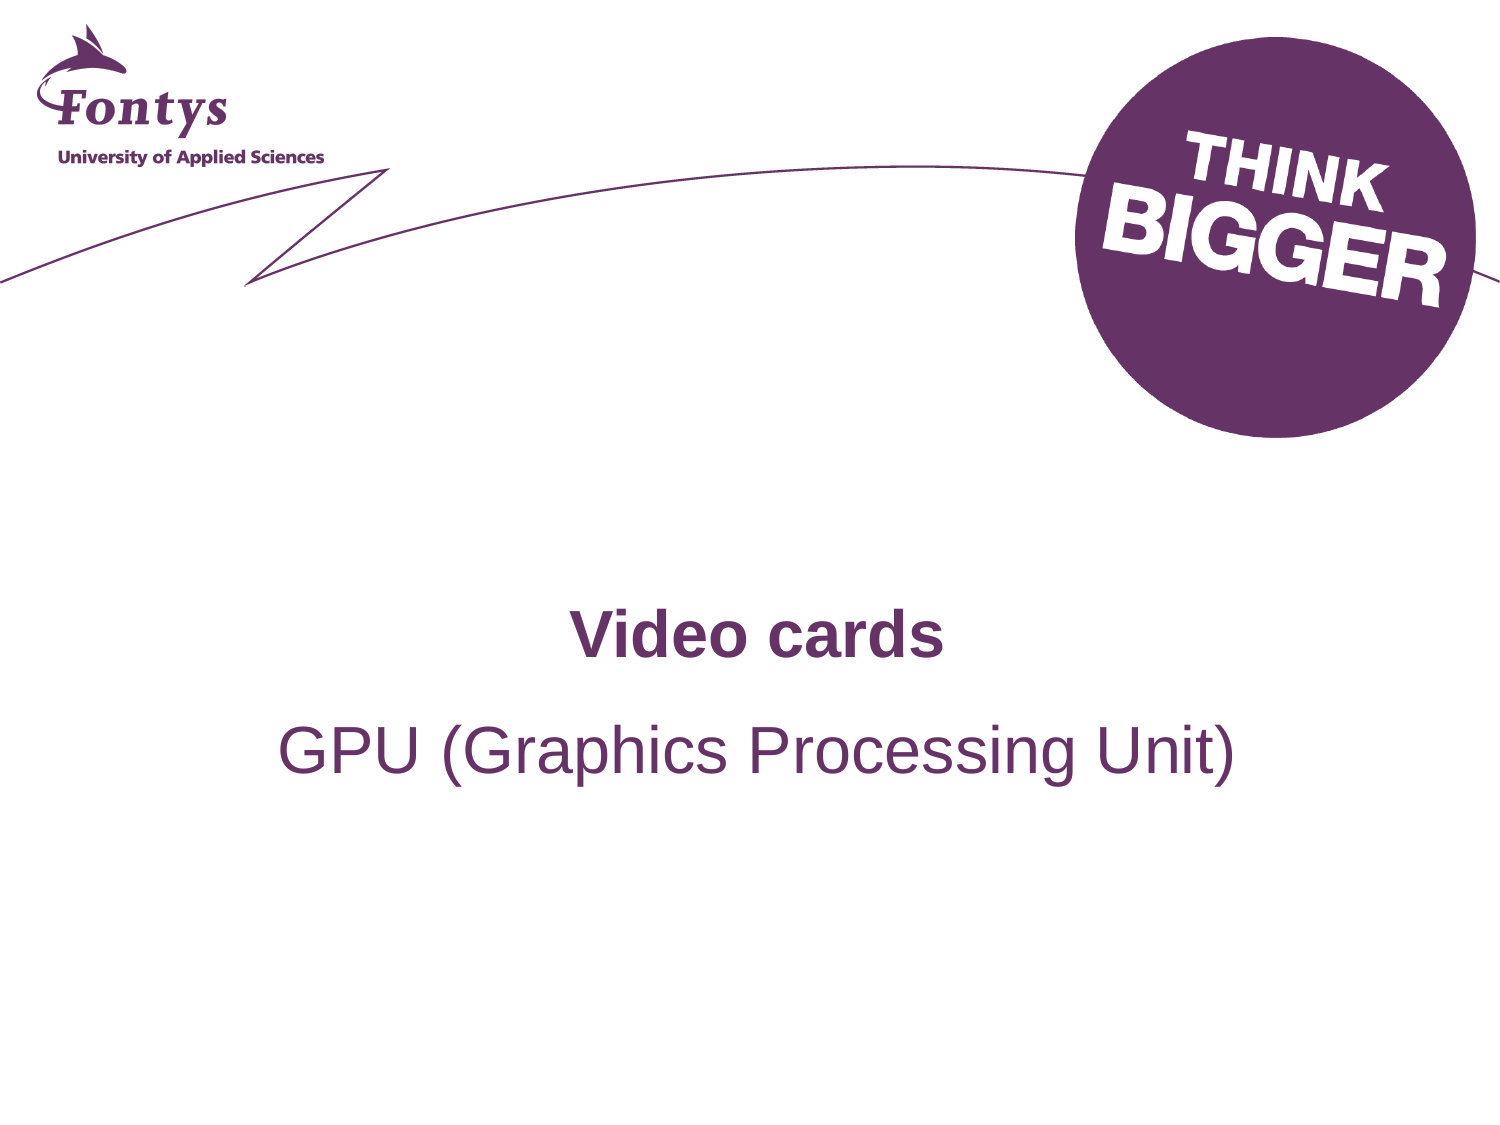

# Video cards
GPU (Graphics Processing Unit)